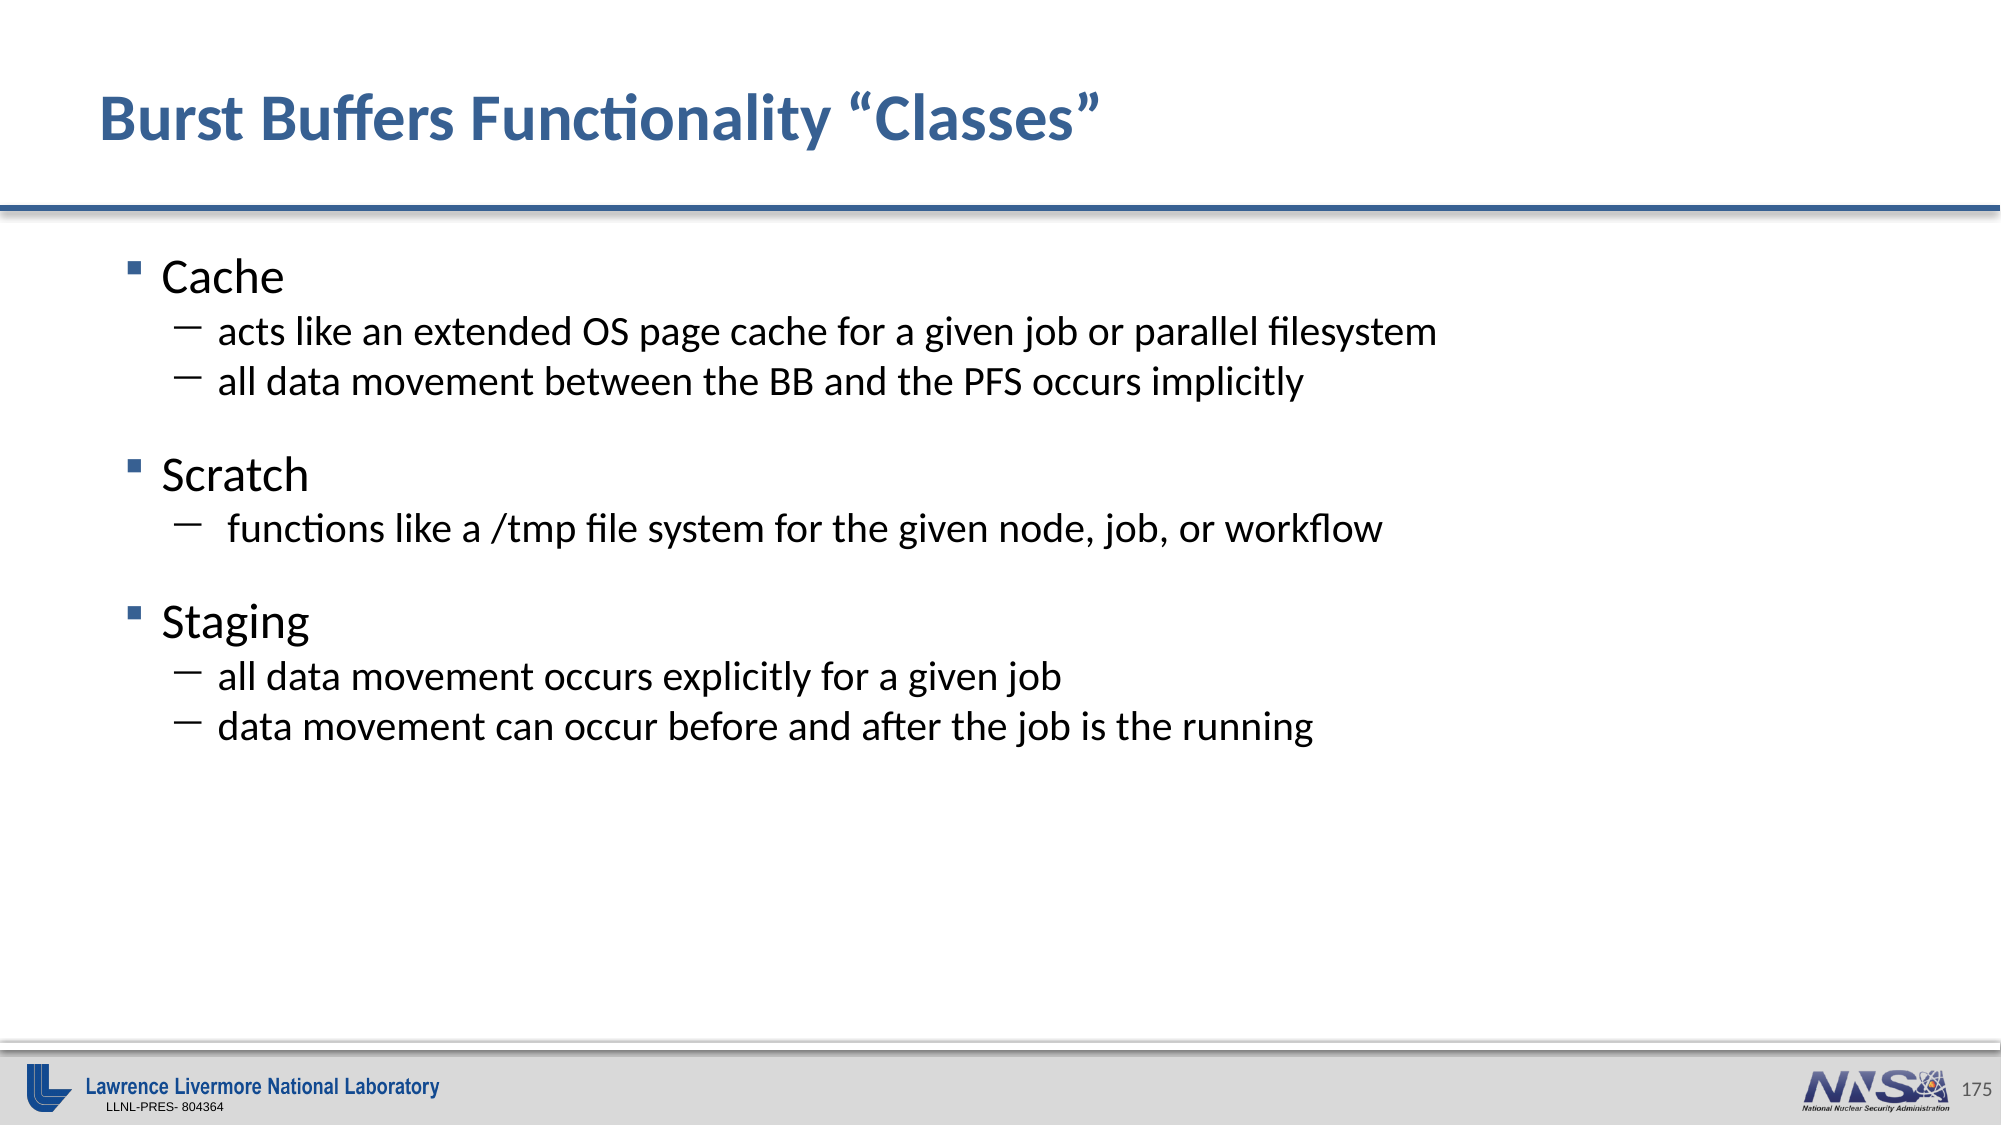

# Burst Buffers Functionality “Classes”
Cache
acts like an extended OS page cache for a given job or parallel filesystem
all data movement between the BB and the PFS occurs implicitly
Scratch
 functions like a /tmp file system for the given node, job, or workflow
Staging
all data movement occurs explicitly for a given job
data movement can occur before and after the job is the running